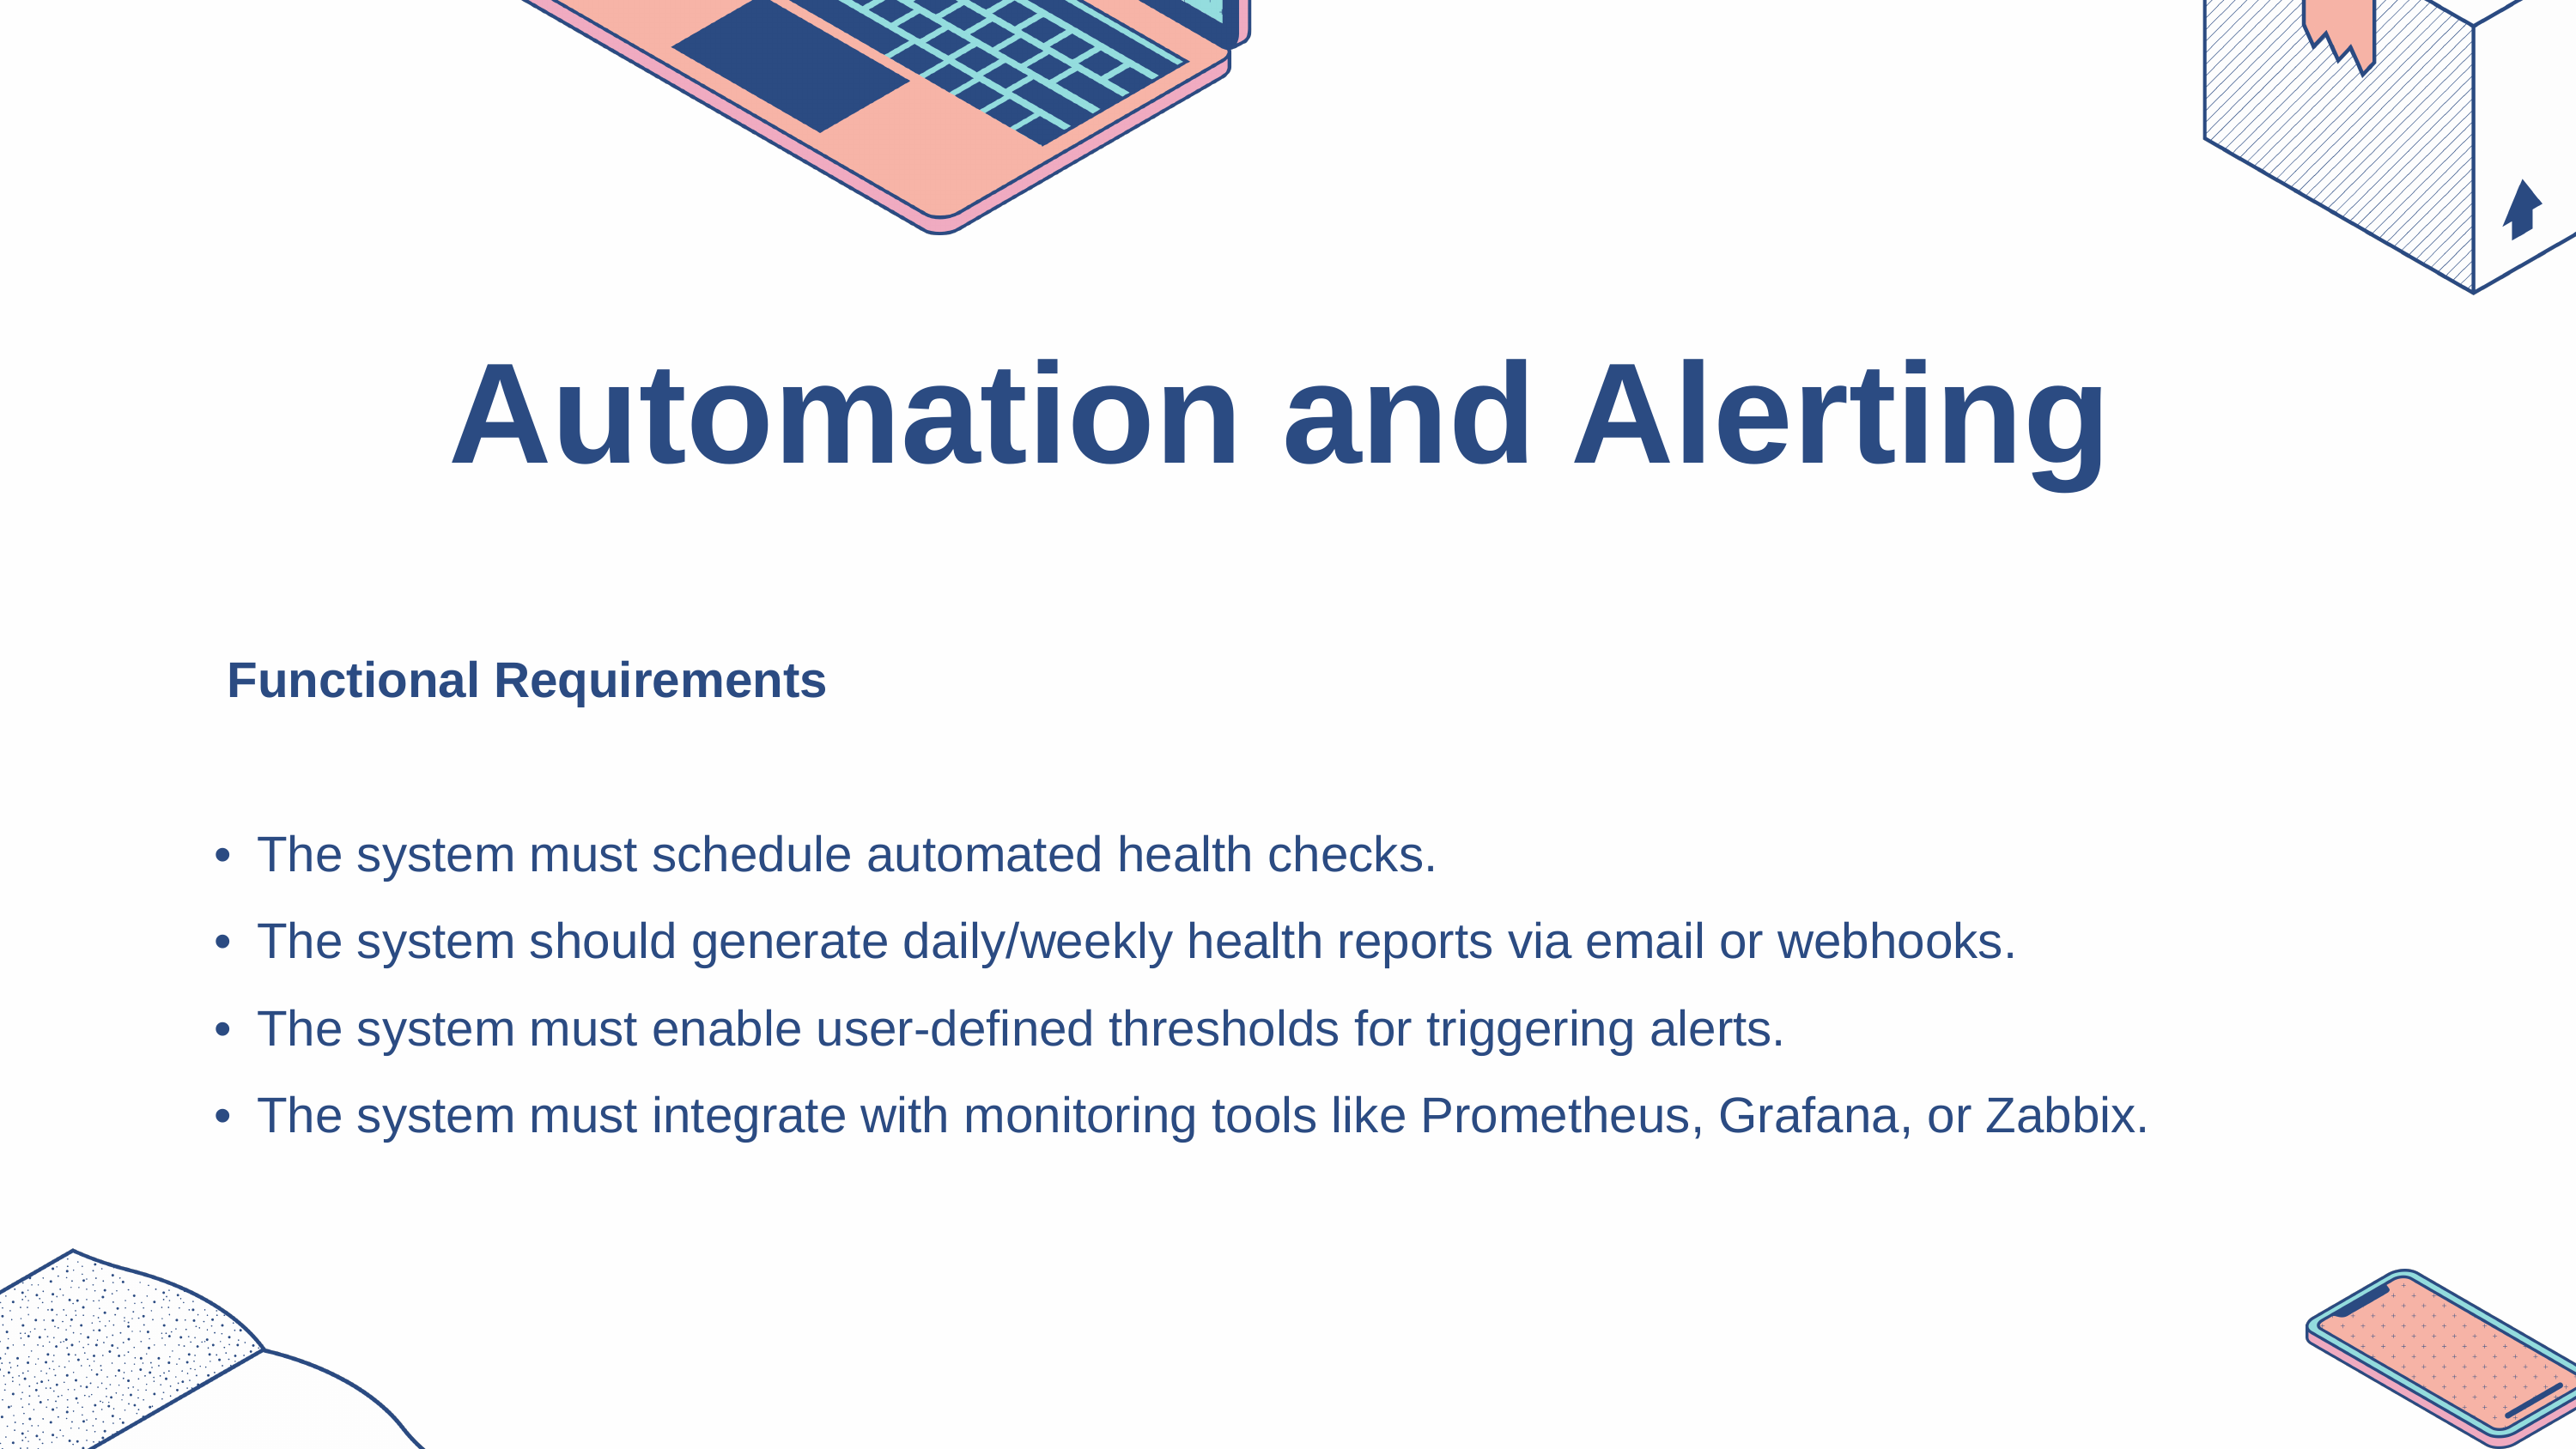

| Automation and Alerting |  |
| --- | --- |
| Functional Requirements The system must schedule automated health checks. The system should generate daily/weekly health reports via email or webhooks. The system must enable user-defined thresholds for triggering alerts. The system must integrate with monitoring tools like Prometheus, Grafana, or Zabbix. |  |